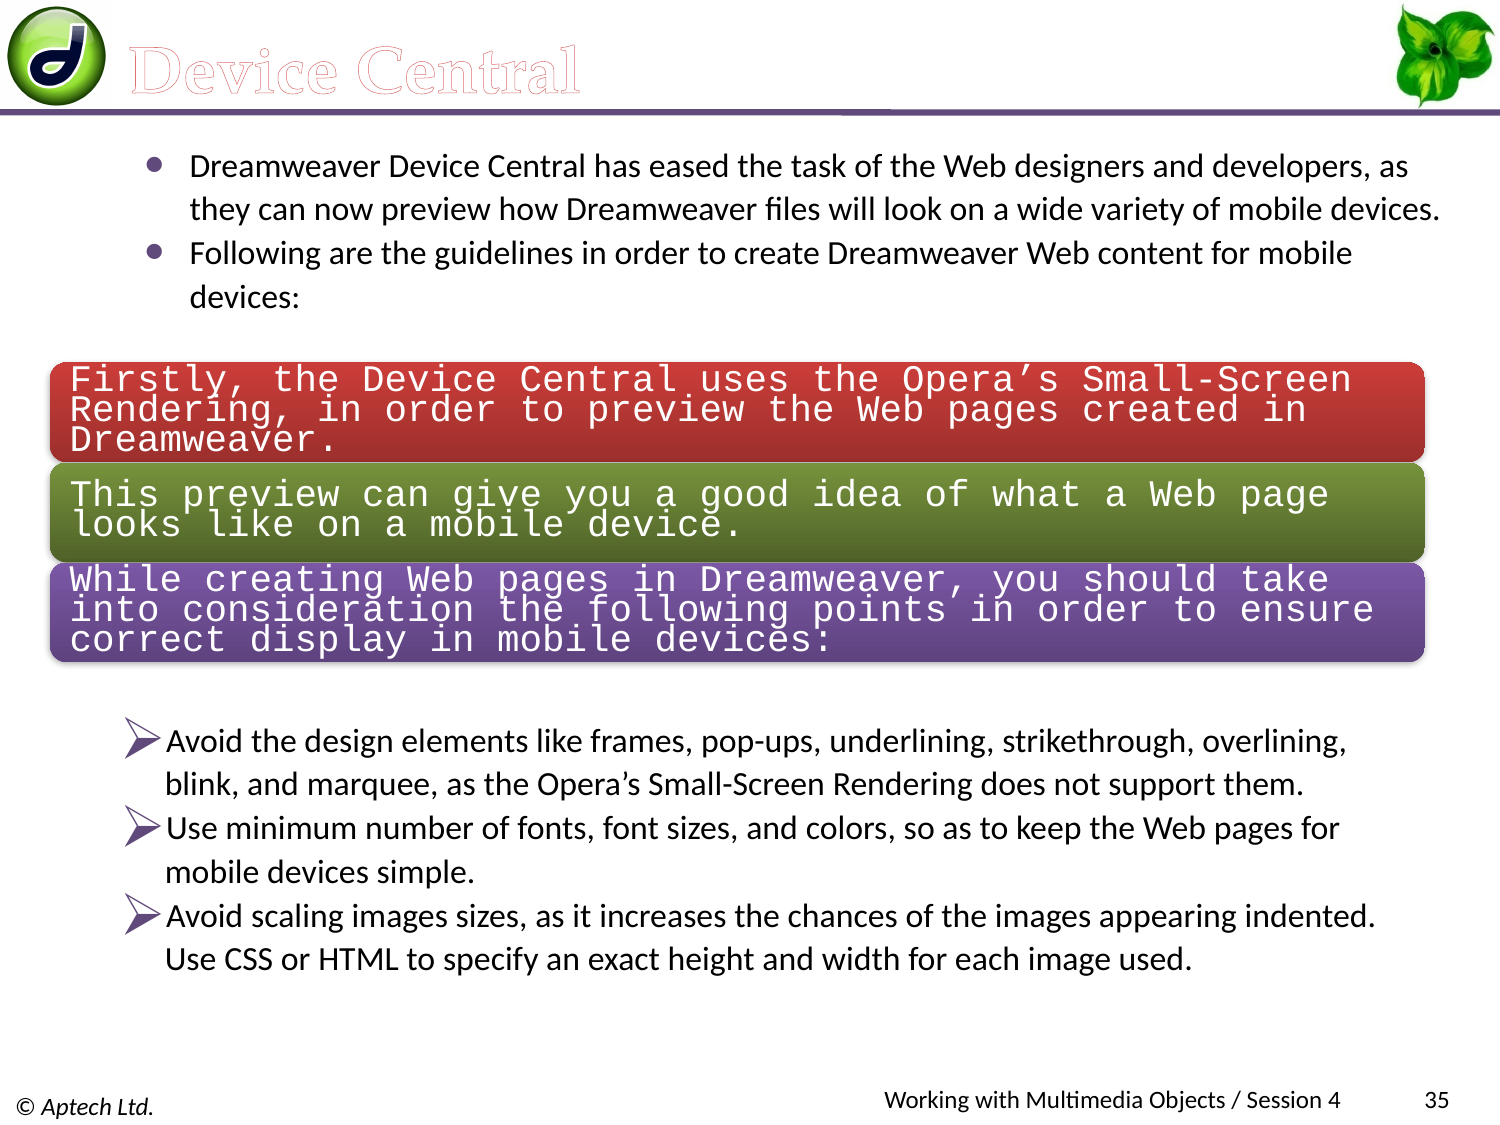

# Device Central
Dreamweaver Device Central has eased the task of the Web designers and developers, as they can now preview how Dreamweaver files will look on a wide variety of mobile devices.
Following are the guidelines in order to create Dreamweaver Web content for mobile devices:
Firstly, the Device Central uses the Opera’s Small-Screen Rendering, in order to preview the Web pages created in Dreamweaver.
This preview can give you a good idea of what a Web page looks like on a mobile device.
While creating Web pages in Dreamweaver, you should take into consideration the following points in order to ensure correct display in mobile devices:
Avoid the design elements like frames, pop-ups, underlining, strikethrough, overlining, blink, and marquee, as the Opera’s Small-Screen Rendering does not support them.
Use minimum number of fonts, font sizes, and colors, so as to keep the Web pages for mobile devices simple.
Avoid scaling images sizes, as it increases the chances of the images appearing indented. Use CSS or HTML to specify an exact height and width for each image used.
Working with Multimedia Objects / Session 4
35